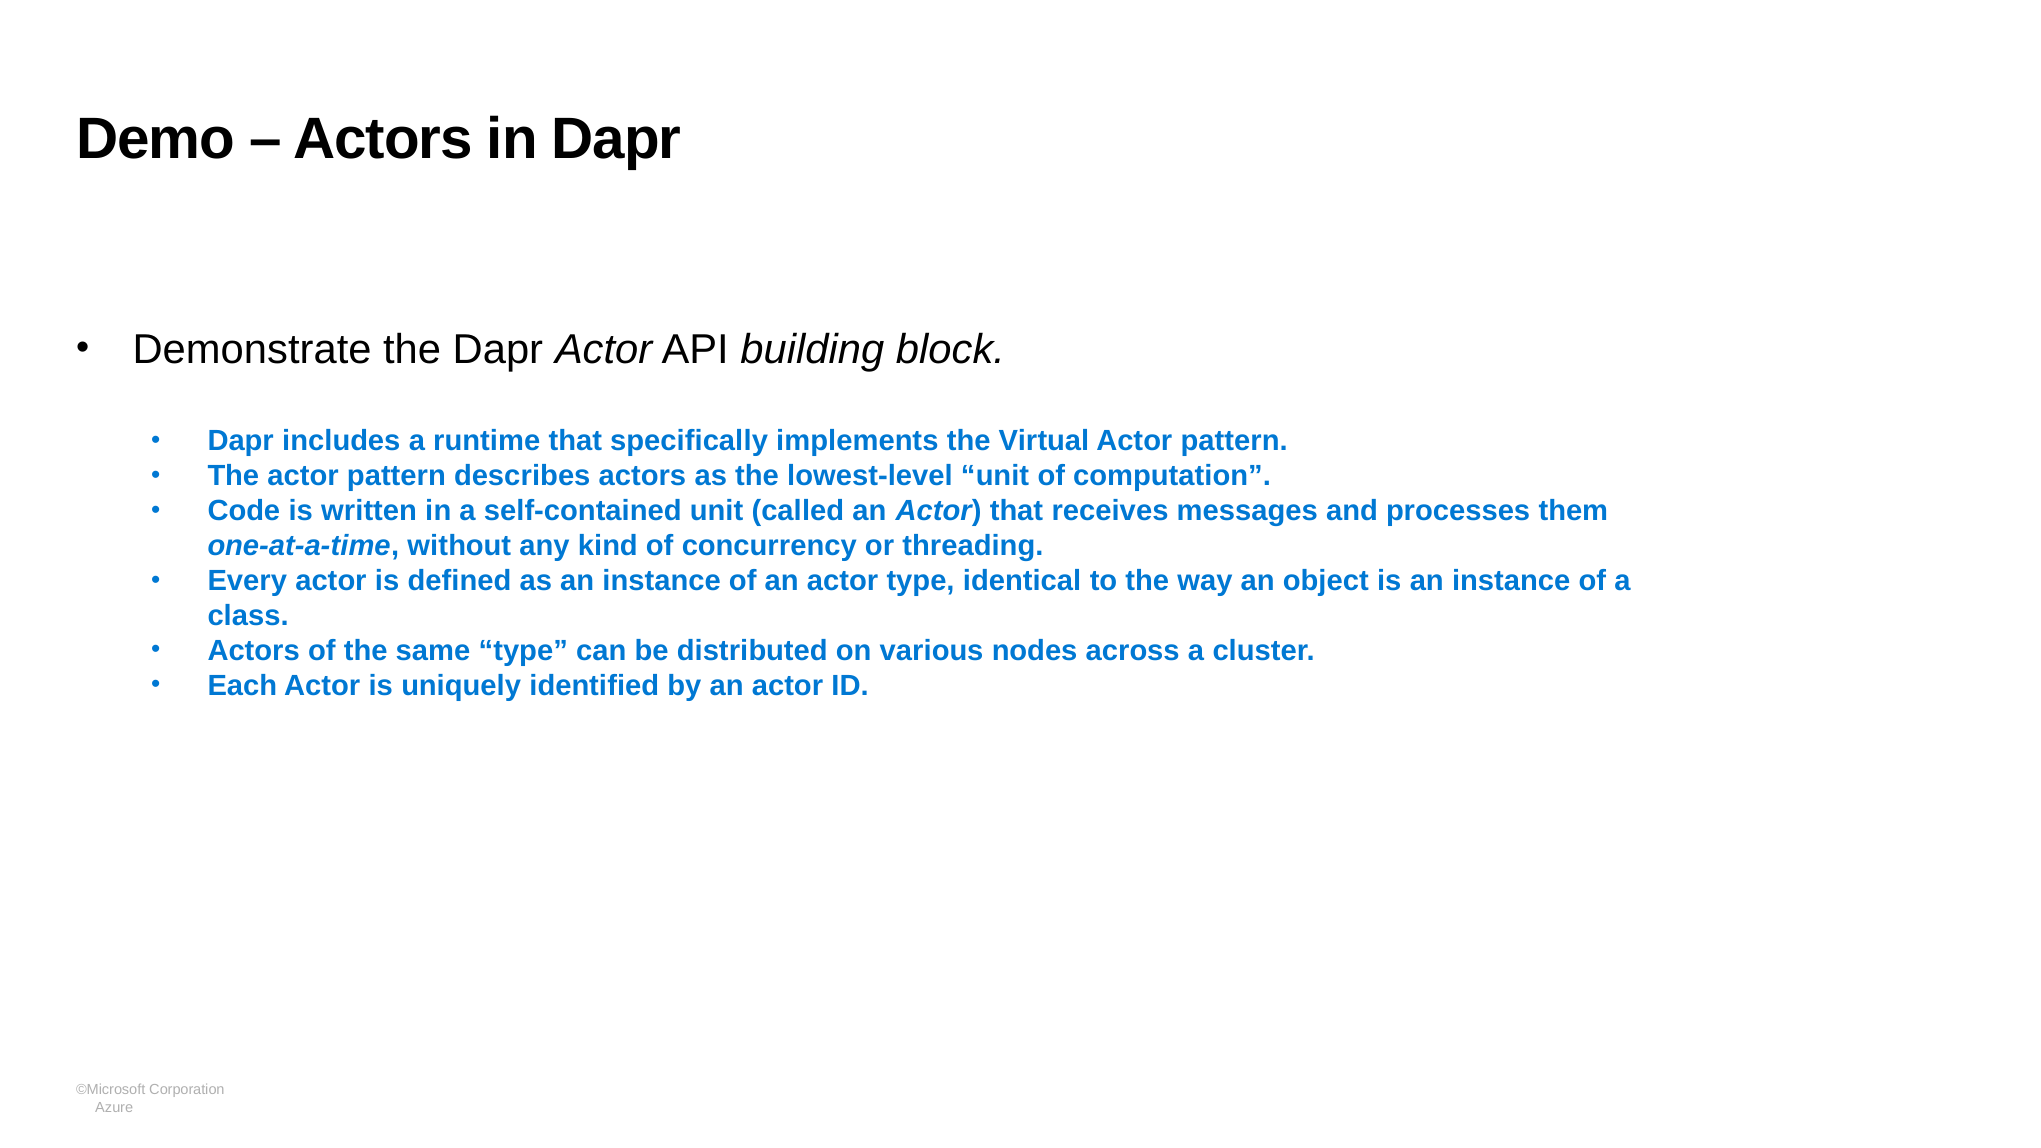

# Demo – Actors in Dapr
Demonstrate the Dapr Actor API building block.

Dapr includes a runtime that specifically implements the Virtual Actor pattern.
The actor pattern describes actors as the lowest-level “unit of computation”.
Code is written in a self-contained unit (called an Actor) that receives messages and processes them one-at-a-time, without any kind of concurrency or threading.
Every actor is defined as an instance of an actor type, identical to the way an object is an instance of a class.
Actors of the same “type” can be distributed on various nodes across a cluster.
Each Actor is uniquely identified by an actor ID.